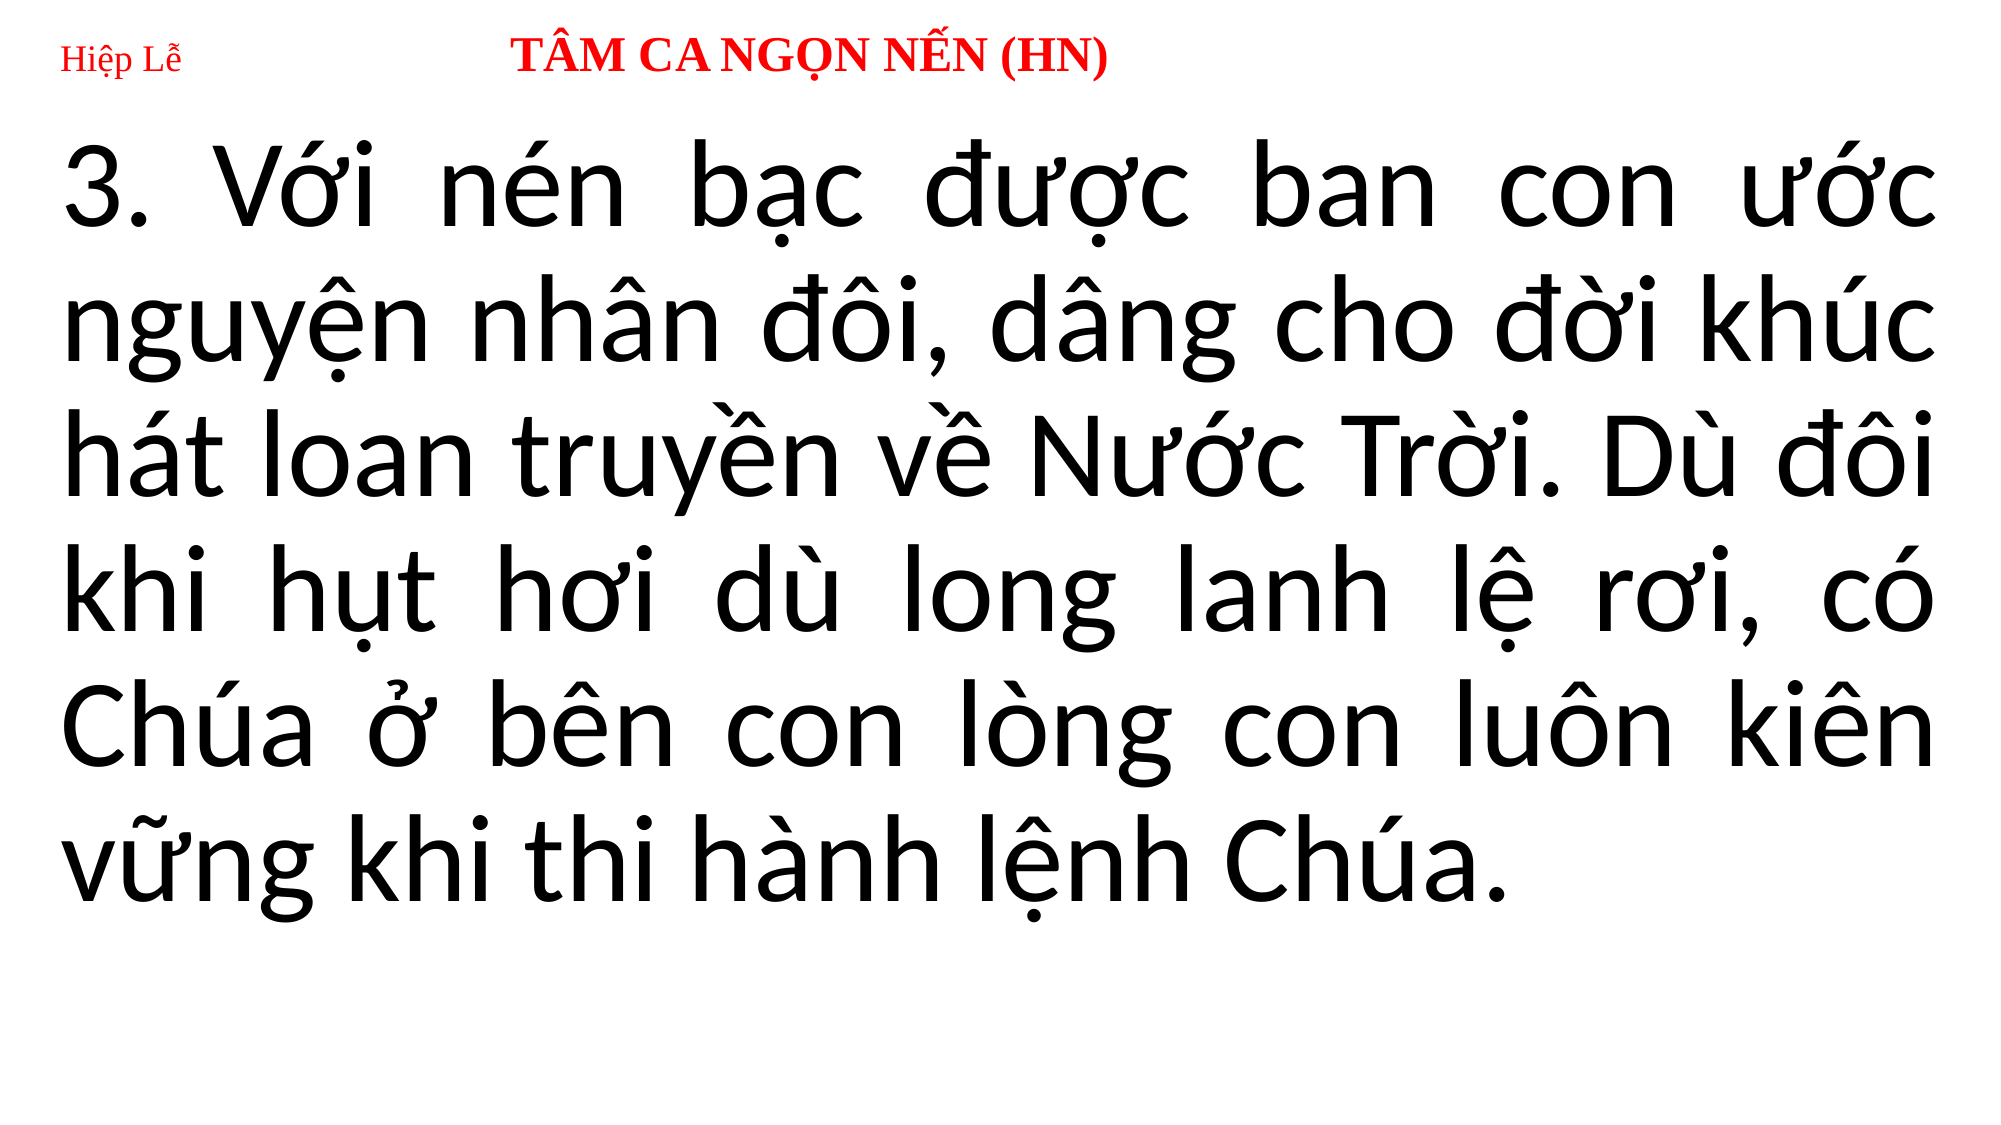

# Hiệp Lễ                    	TÂM CA NGỌN NẾN (HN)
3. Với nén bạc được ban con ước nguyện nhân đôi, dâng cho đời khúc hát loan truyền về Nước Trời. Dù đôi khi hụt hơi dù long lanh lệ rơi, có Chúa ở bên con lòng con luôn kiên vững khi thi hành lệnh Chúa.